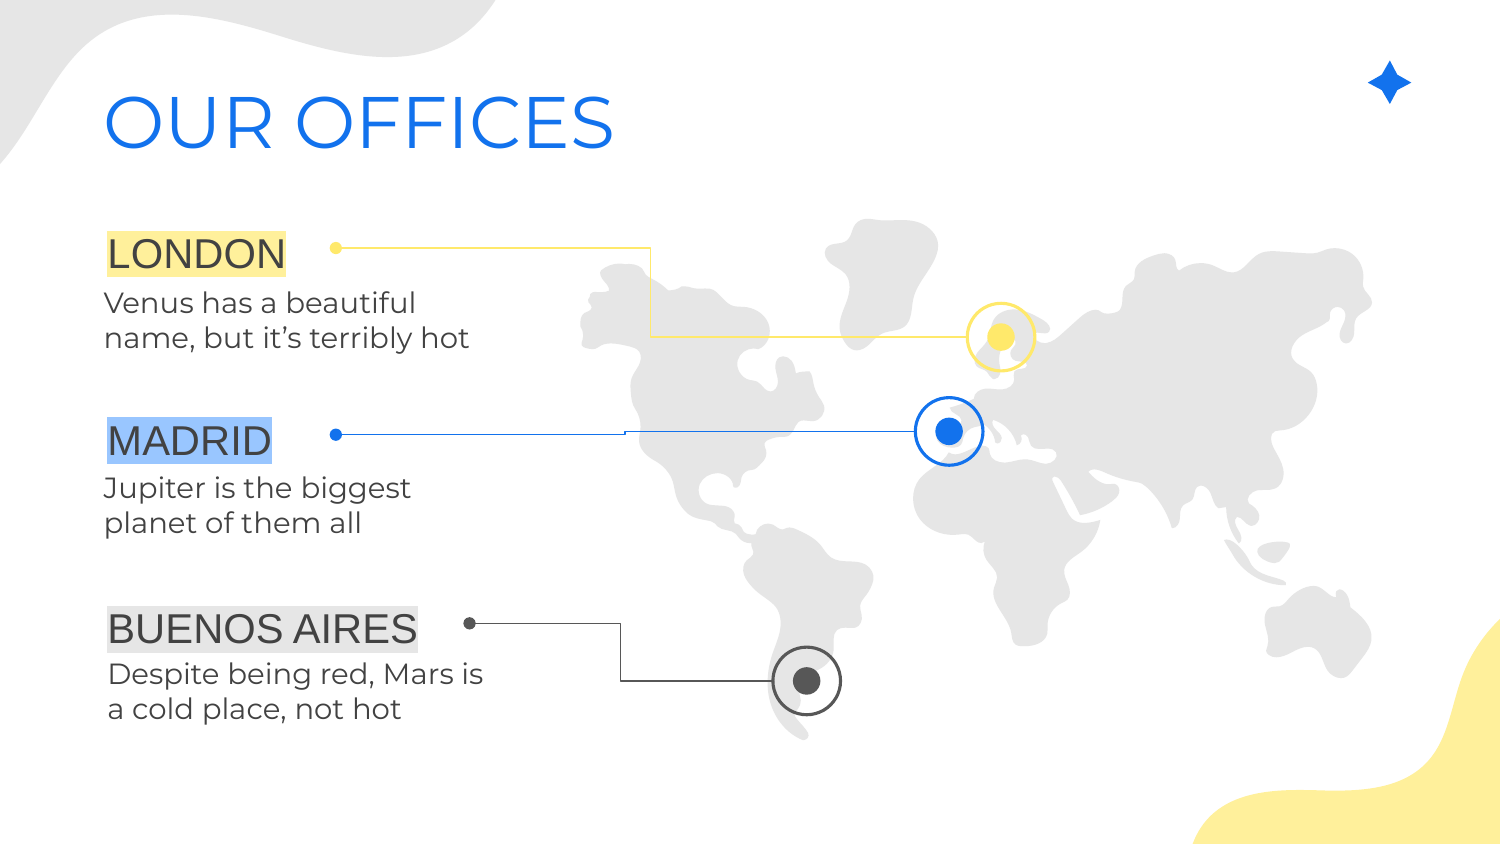

# OUR OFFICES

LONDON

Venus has a beautiful name, but it’s terribly hot

MADRID

Jupiter is the biggest planet of them all
BUENOS AIRES
Despite being red, Mars is a cold place, not hot